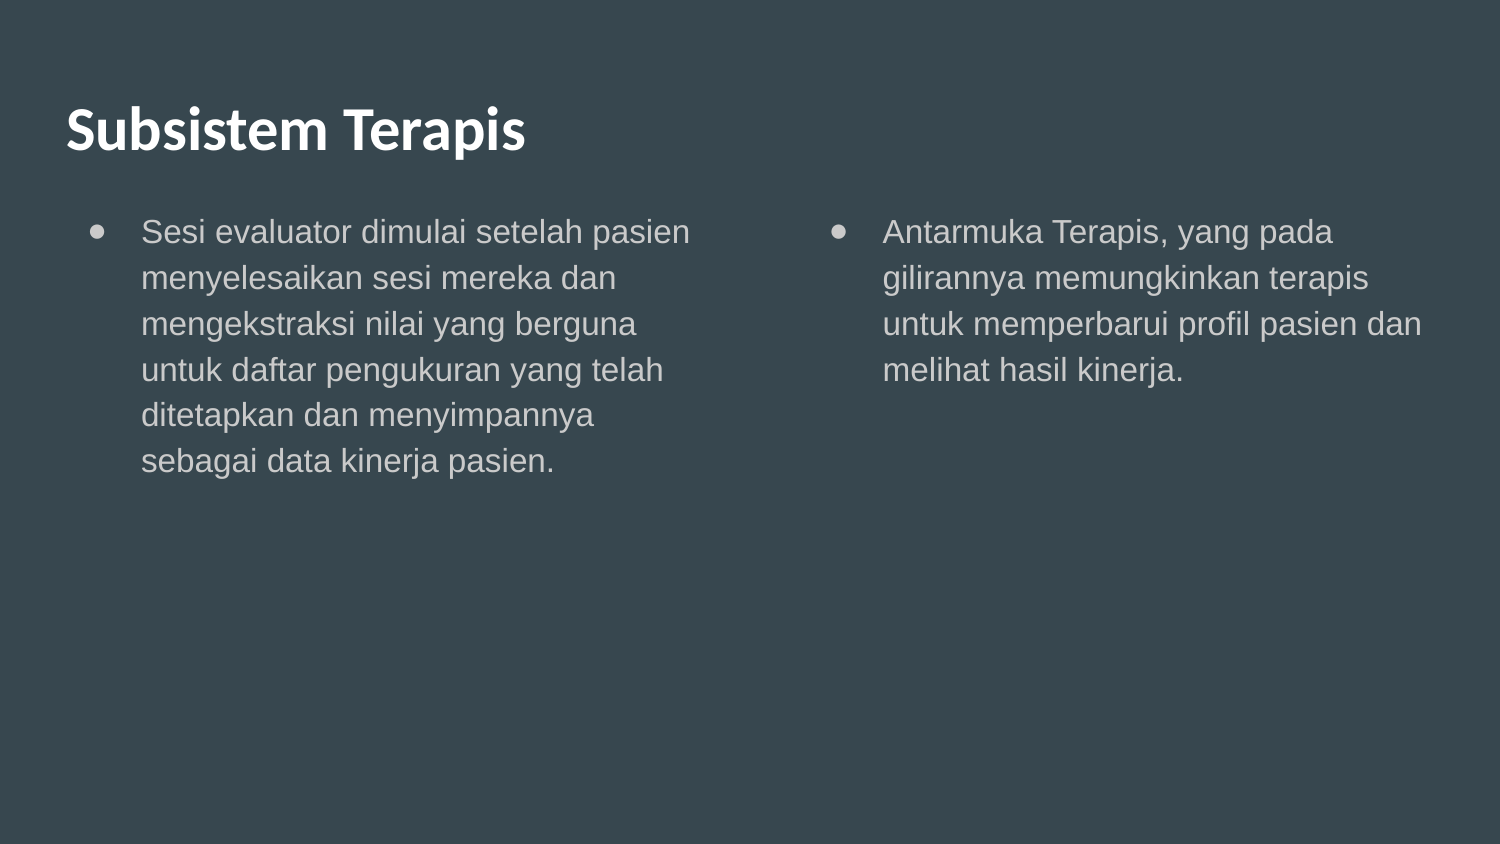

# Subsistem Terapis
Sesi evaluator dimulai setelah pasien menyelesaikan sesi mereka dan mengekstraksi nilai yang berguna untuk daftar pengukuran yang telah ditetapkan dan menyimpannya sebagai data kinerja pasien.

Antarmuka Terapis, yang pada gilirannya memungkinkan terapis untuk memperbarui profil pasien dan melihat hasil kinerja.